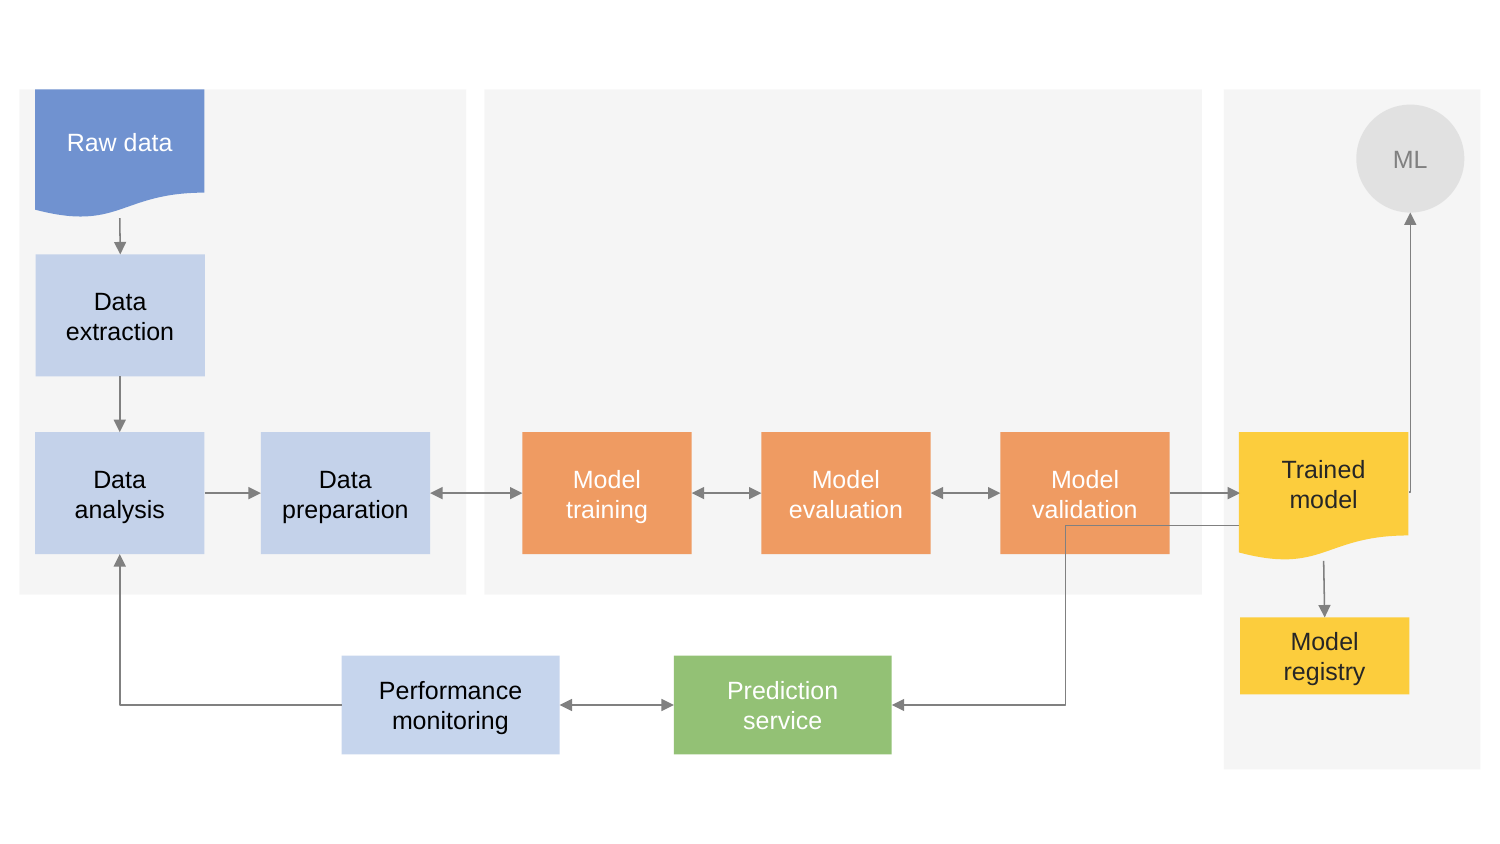

Raw data

ML
Data extraction
Data analysis
Data preparation
Model training
Model evaluation
Model validation
Trained model
Model registry
Performance monitoring
Prediction service